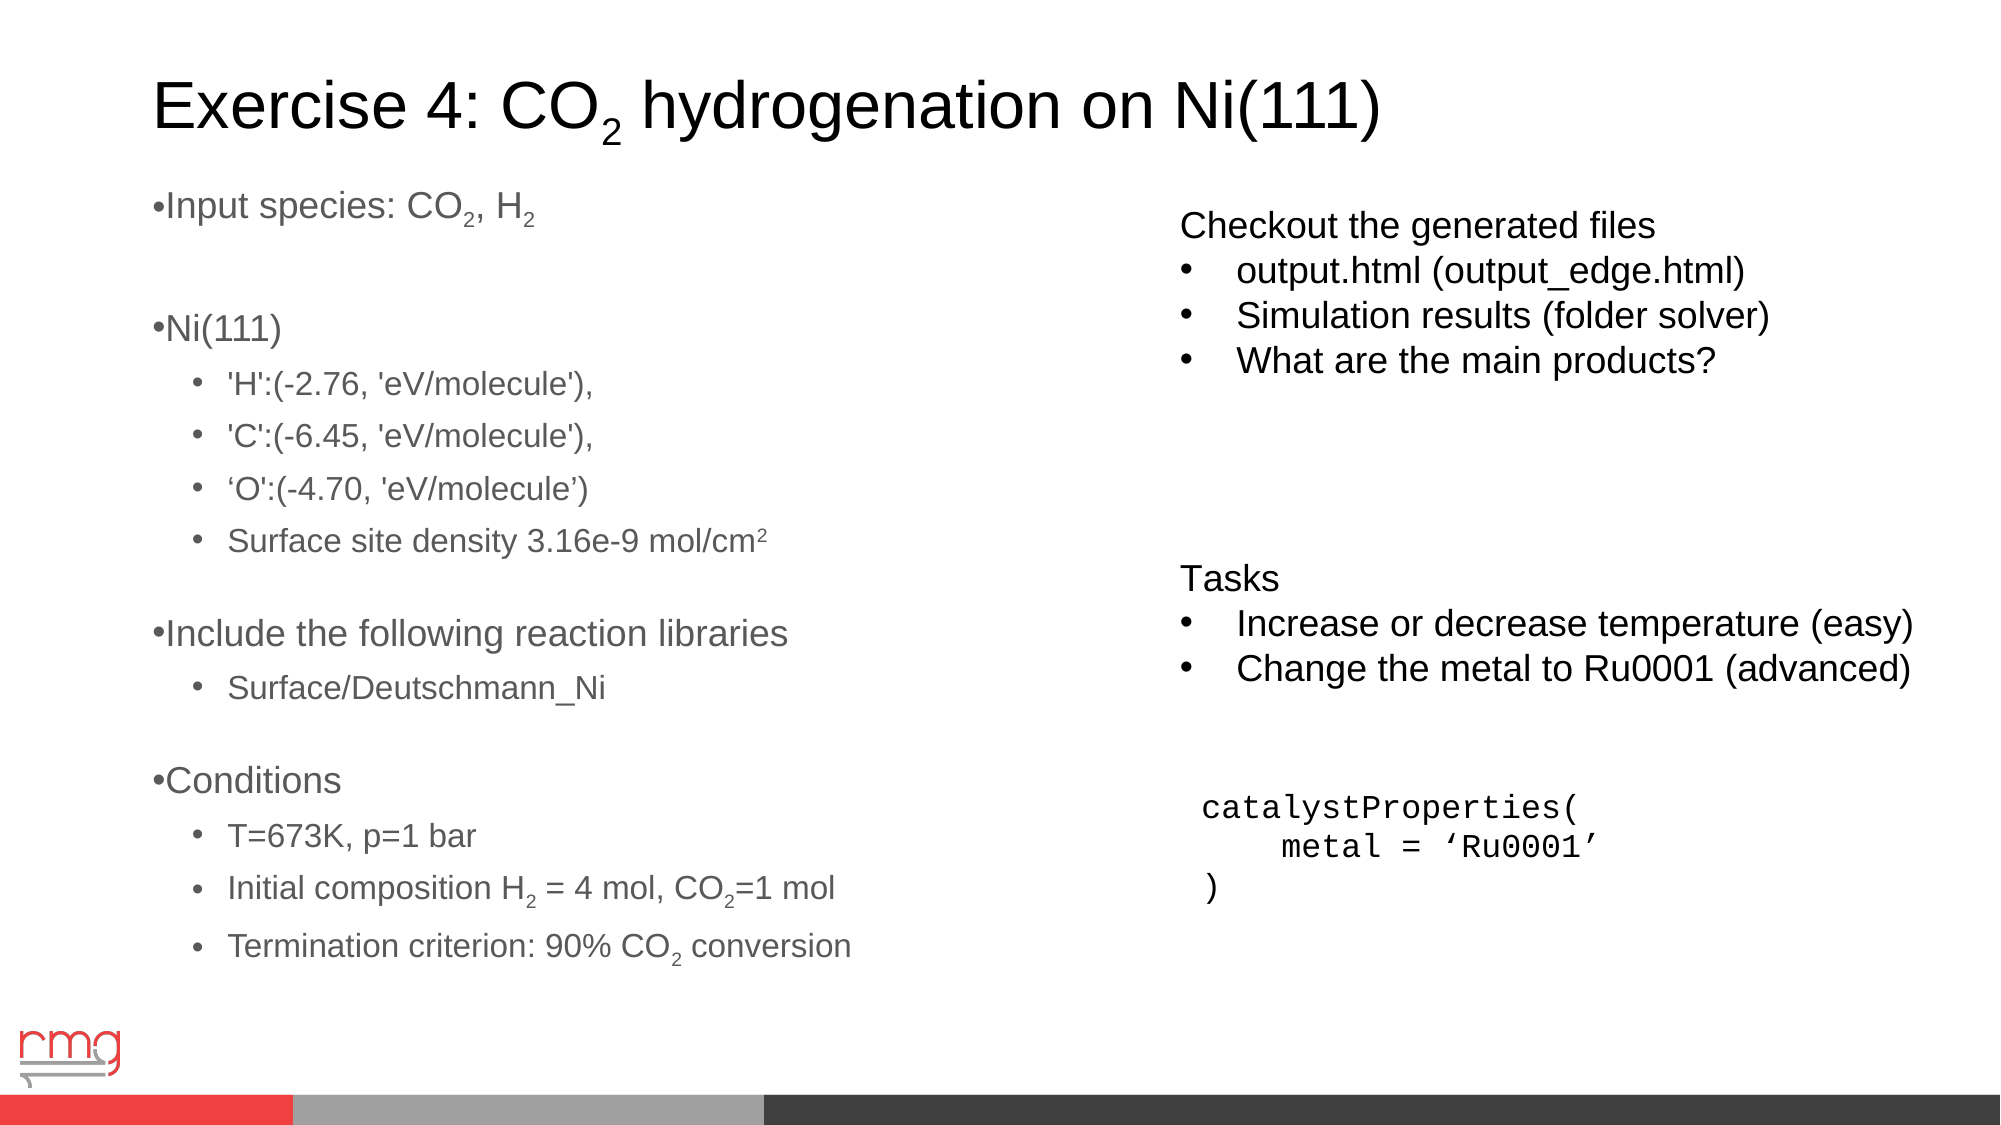

# Exercise 4: CO2 hydrogenation on Ni(111)
Input species: CO2, H2
Ni(111)
'H':(-2.76, 'eV/molecule'),
'C':(-6.45, 'eV/molecule'),
‘O':(-4.70, 'eV/molecule’)
Surface site density 3.16e-9 mol/cm2
Include the following reaction libraries
Surface/Deutschmann_Ni
Conditions
T=673K, p=1 bar
Initial composition H2 = 4 mol, CO2=1 mol
Termination criterion: 90% CO2 conversion
Checkout the generated files
output.html (output_edge.html)
Simulation results (folder solver)
What are the main products?
Tasks
Increase or decrease temperature (easy)
Change the metal to Ru0001 (advanced)

catalystProperties(
    metal = ‘Ru0001’
)